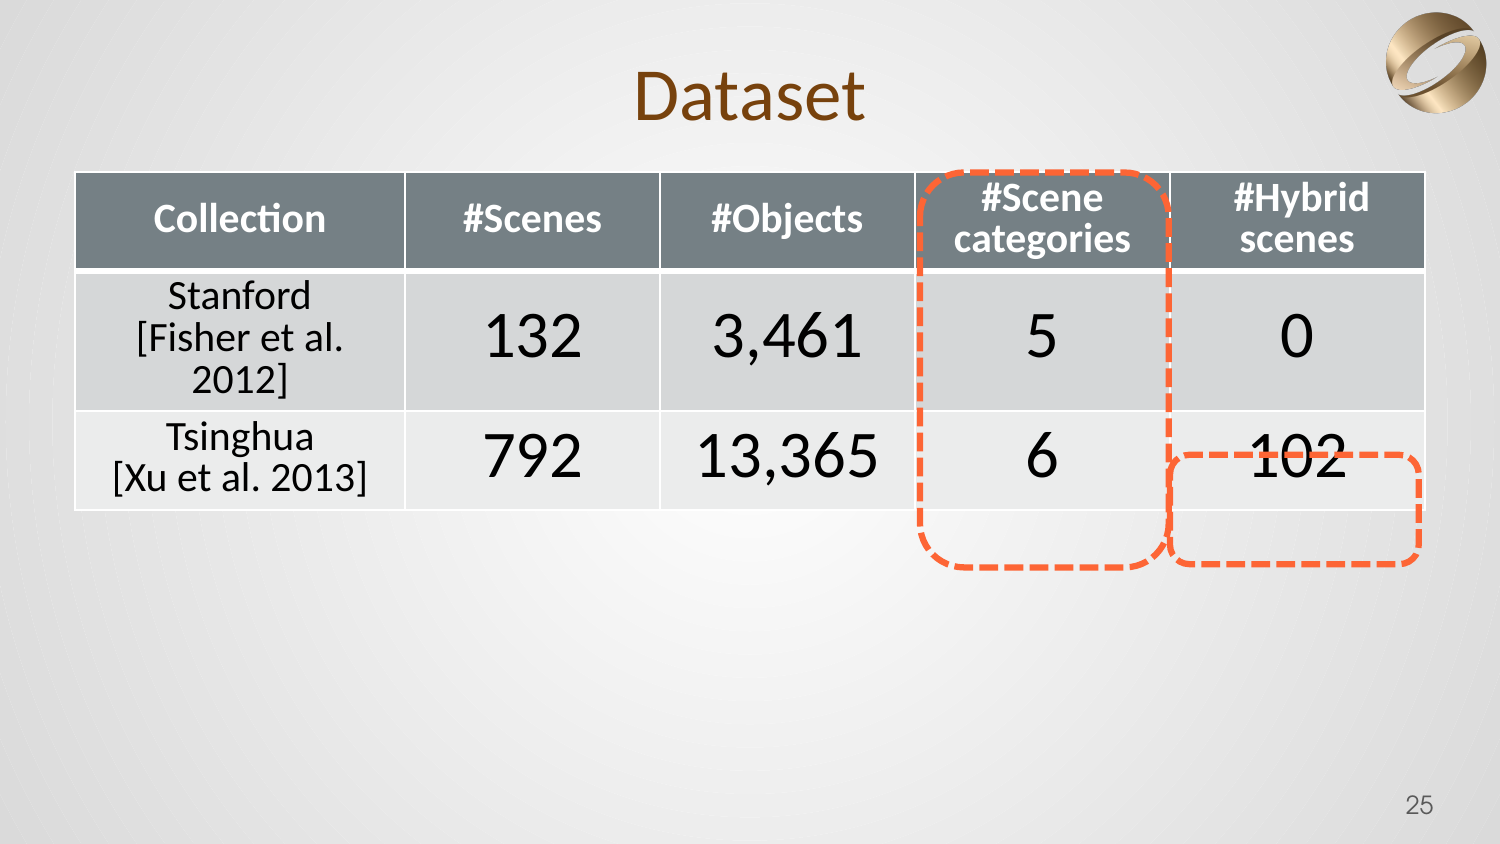

# Dataset
| Collection | #Scenes | #Objects | #Scene categories | #Hybrid scenes |
| --- | --- | --- | --- | --- |
| Stanford [Fisher et al. 2012] | 132 | 3,461 | 5 | 0 |
| Tsinghua [Xu et al. 2013] | 792 | 13,365 | 6 | 102 |

25